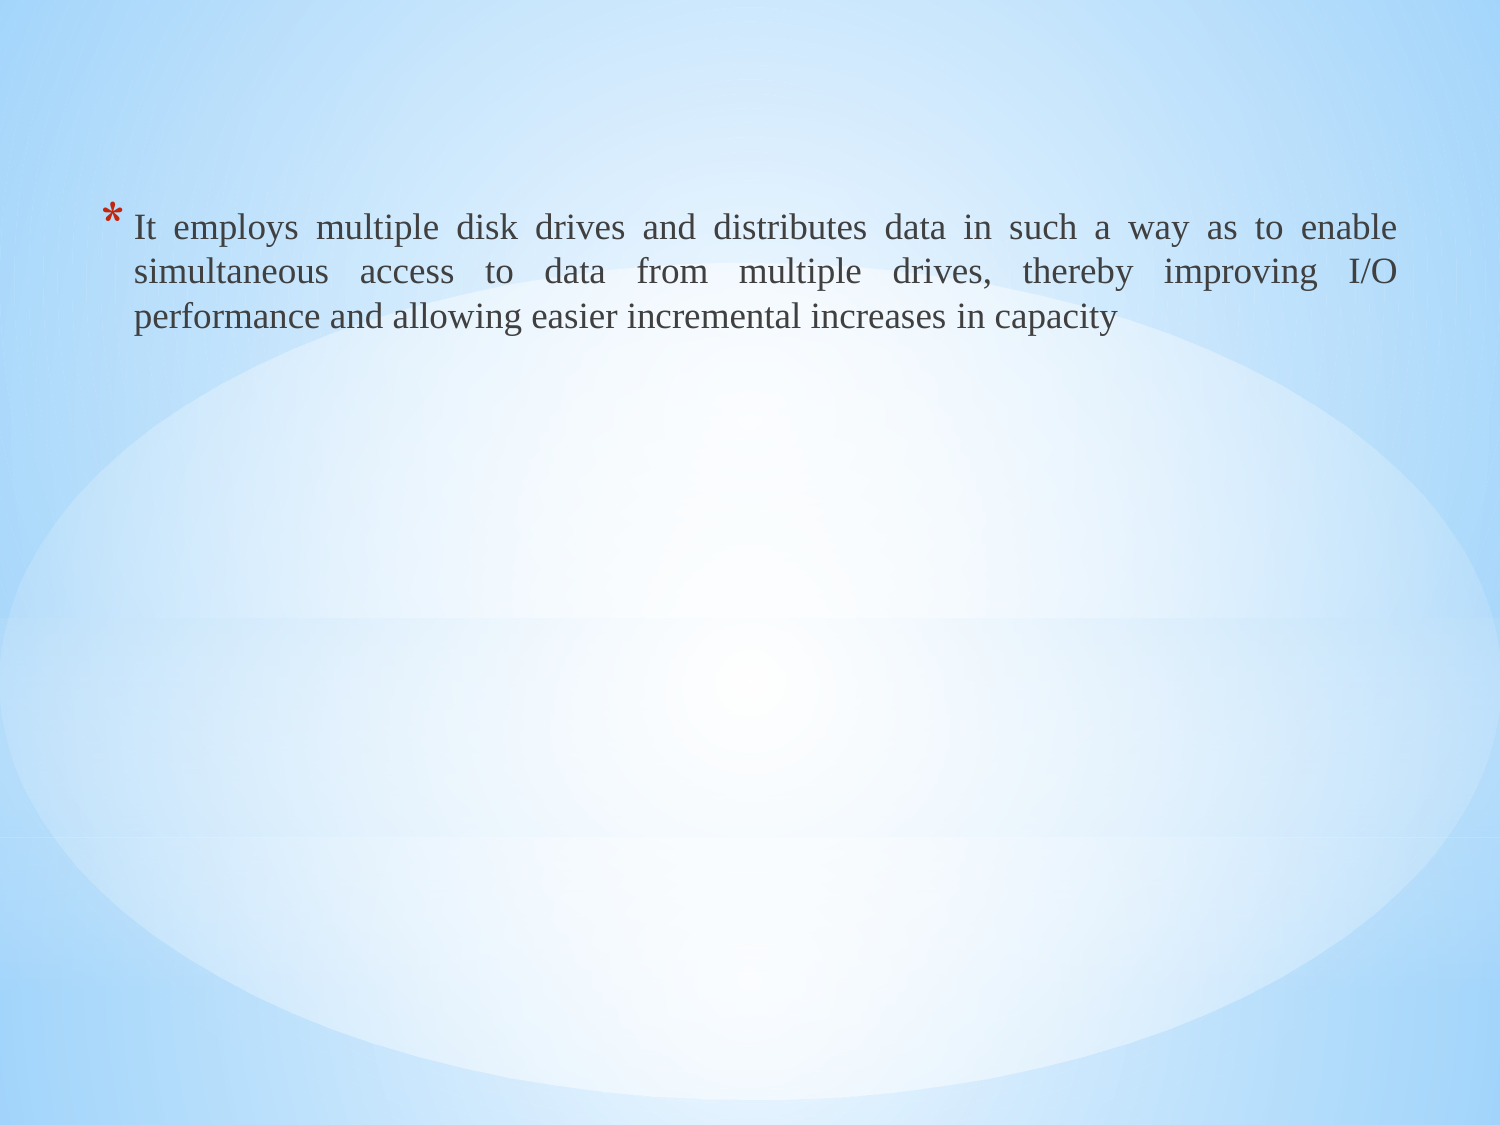

It employs multiple disk drives and distributes data in such a way as to enable simultaneous access to data from multiple drives, thereby improving I/O performance and allowing easier incremental increases in capacity
#